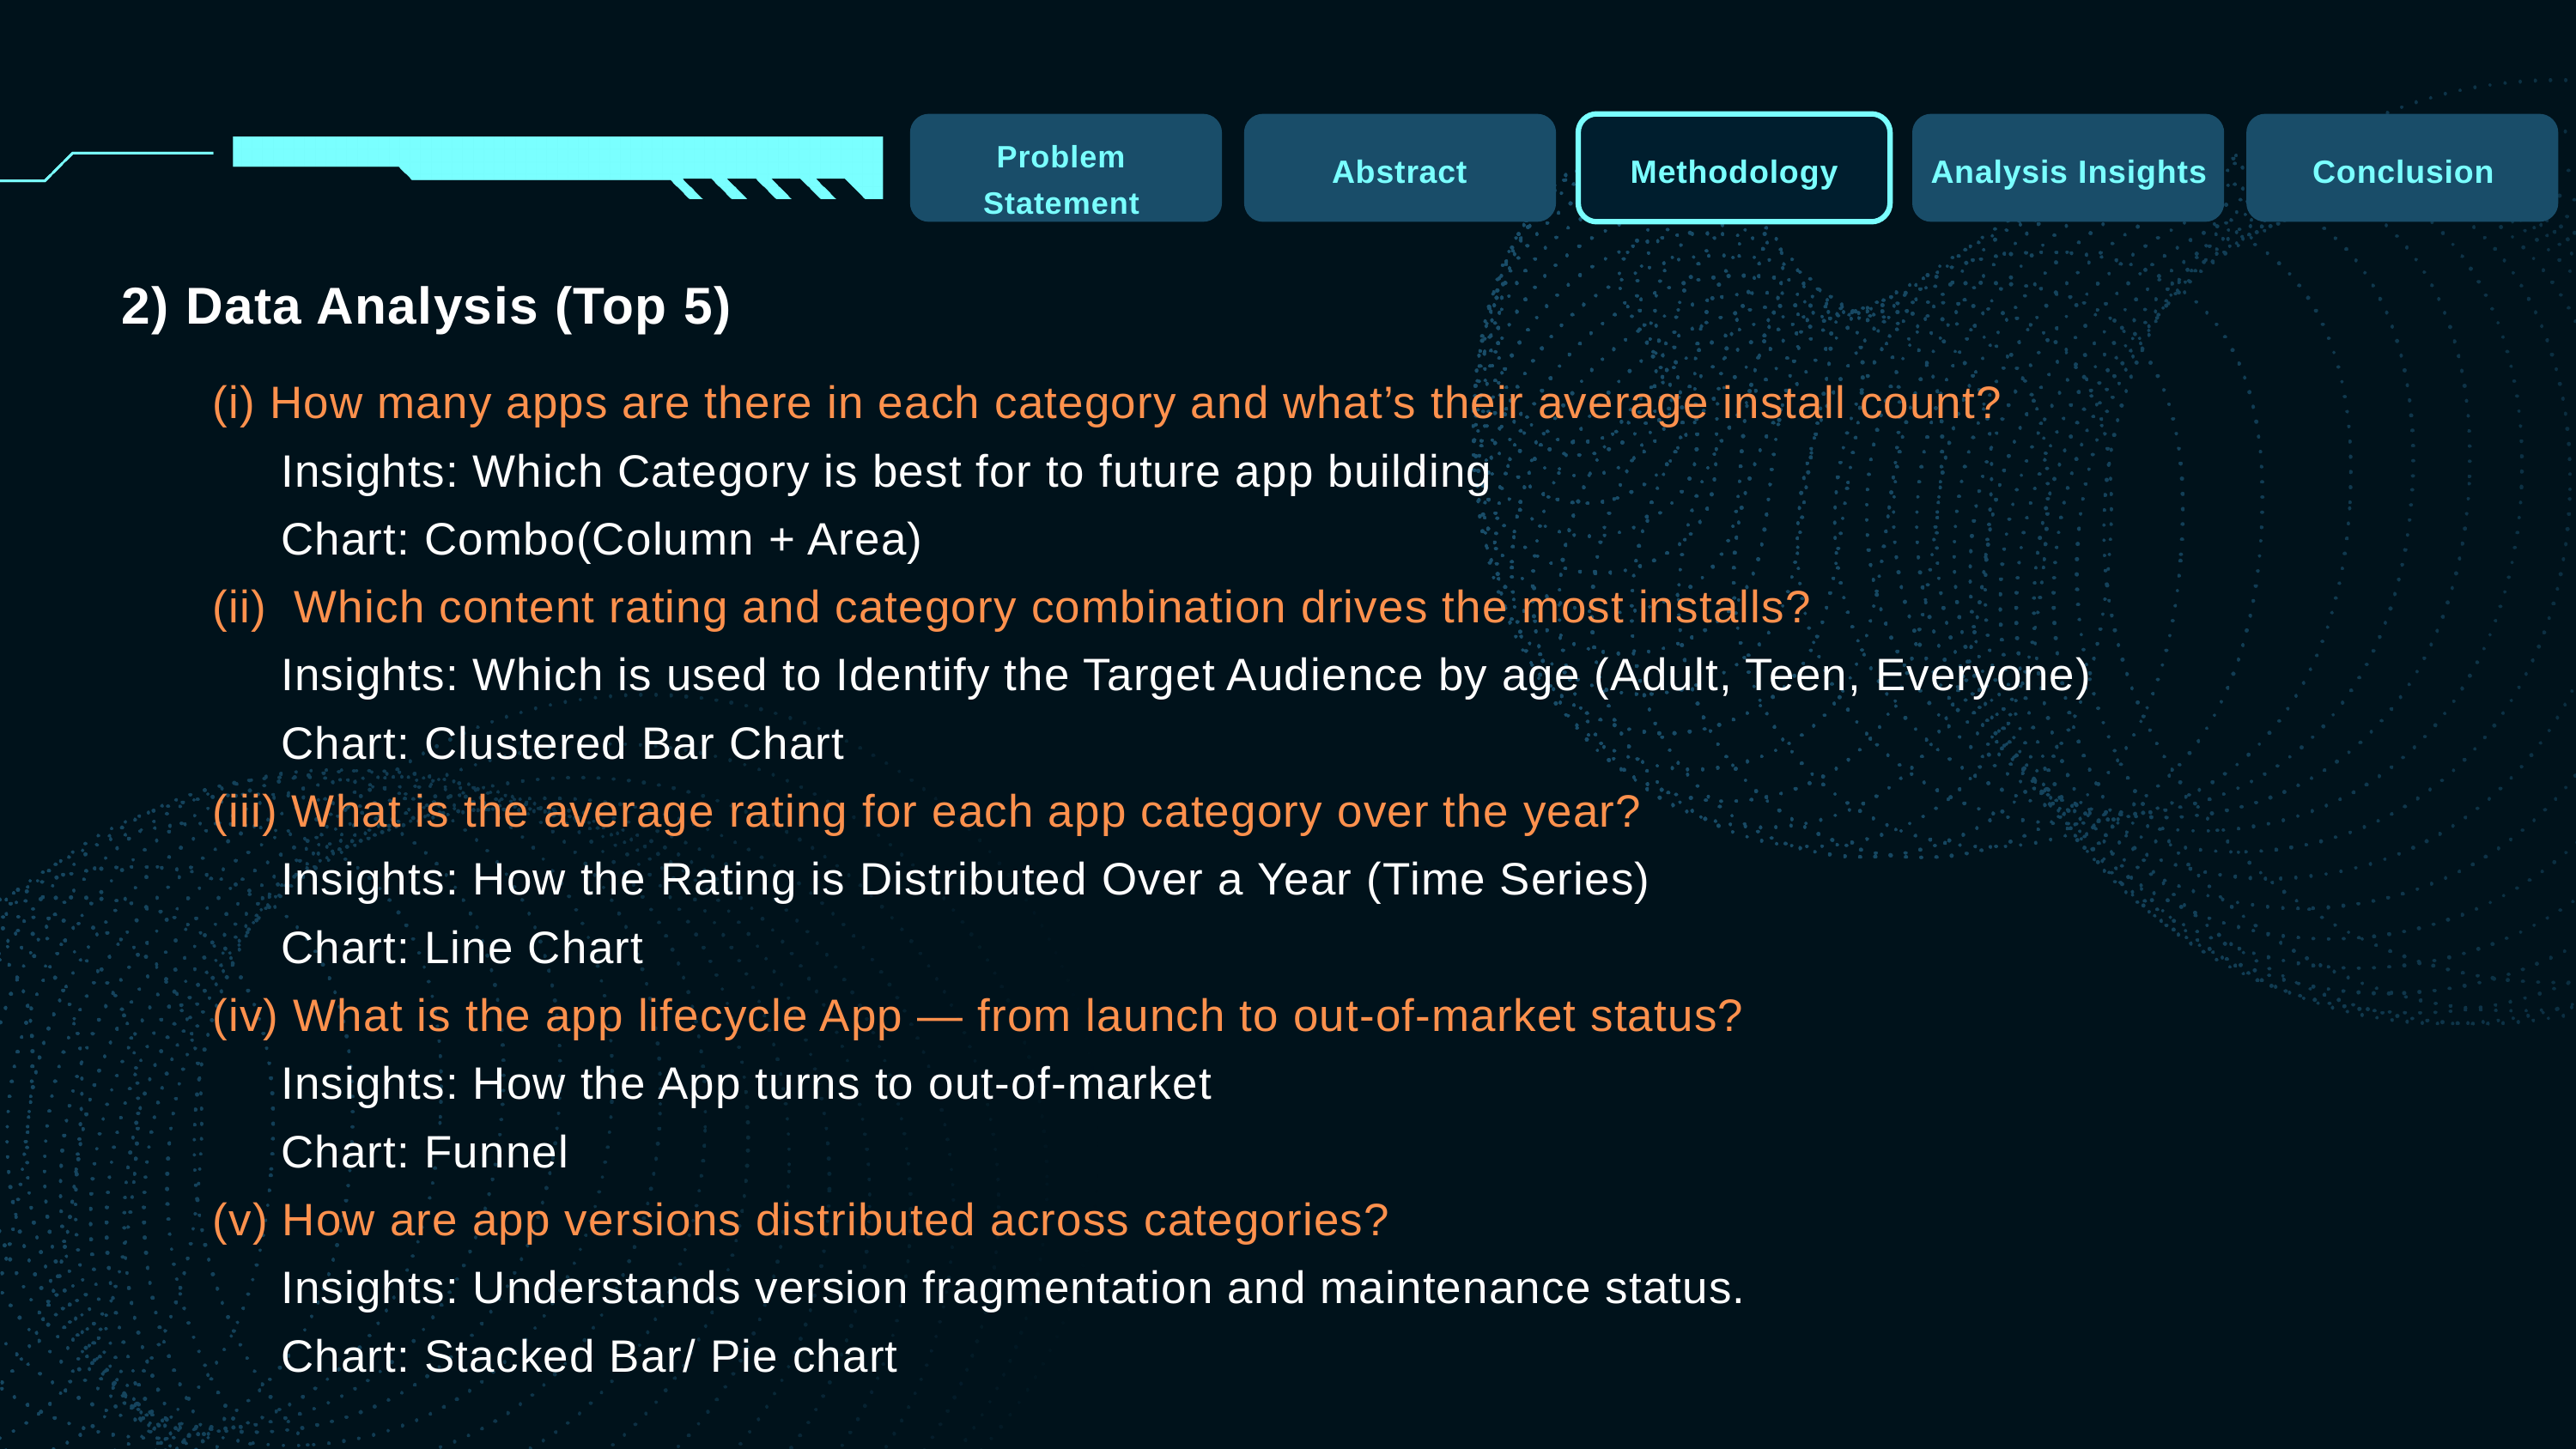

Problem Statement

Abstract
Methodology
Analysis Insights
Conclusion
2) Data Analysis (Top 5)
(i) How many apps are there in each category and what’s their average install count?
     Insights: Which Category is best for to future app building
     Chart: Combo(Column + Area)
(ii)  Which content rating and category combination drives the most installs?
     Insights: Which is used to Identify the Target Audience by age (Adult, Teen, Everyone)
     Chart: Clustered Bar Chart
(iii) What is the average rating for each app category over the year?
     Insights: How the Rating is Distributed Over a Year (Time Series)
     Chart: Line Chart
(iv) What is the app lifecycle App — from launch to out-of-market status?
     Insights: How the App turns to out-of-market
     Chart: Funnel
(v) How are app versions distributed across categories?
     Insights: Understands version fragmentation and maintenance status.
     Chart: Stacked Bar/ Pie chart